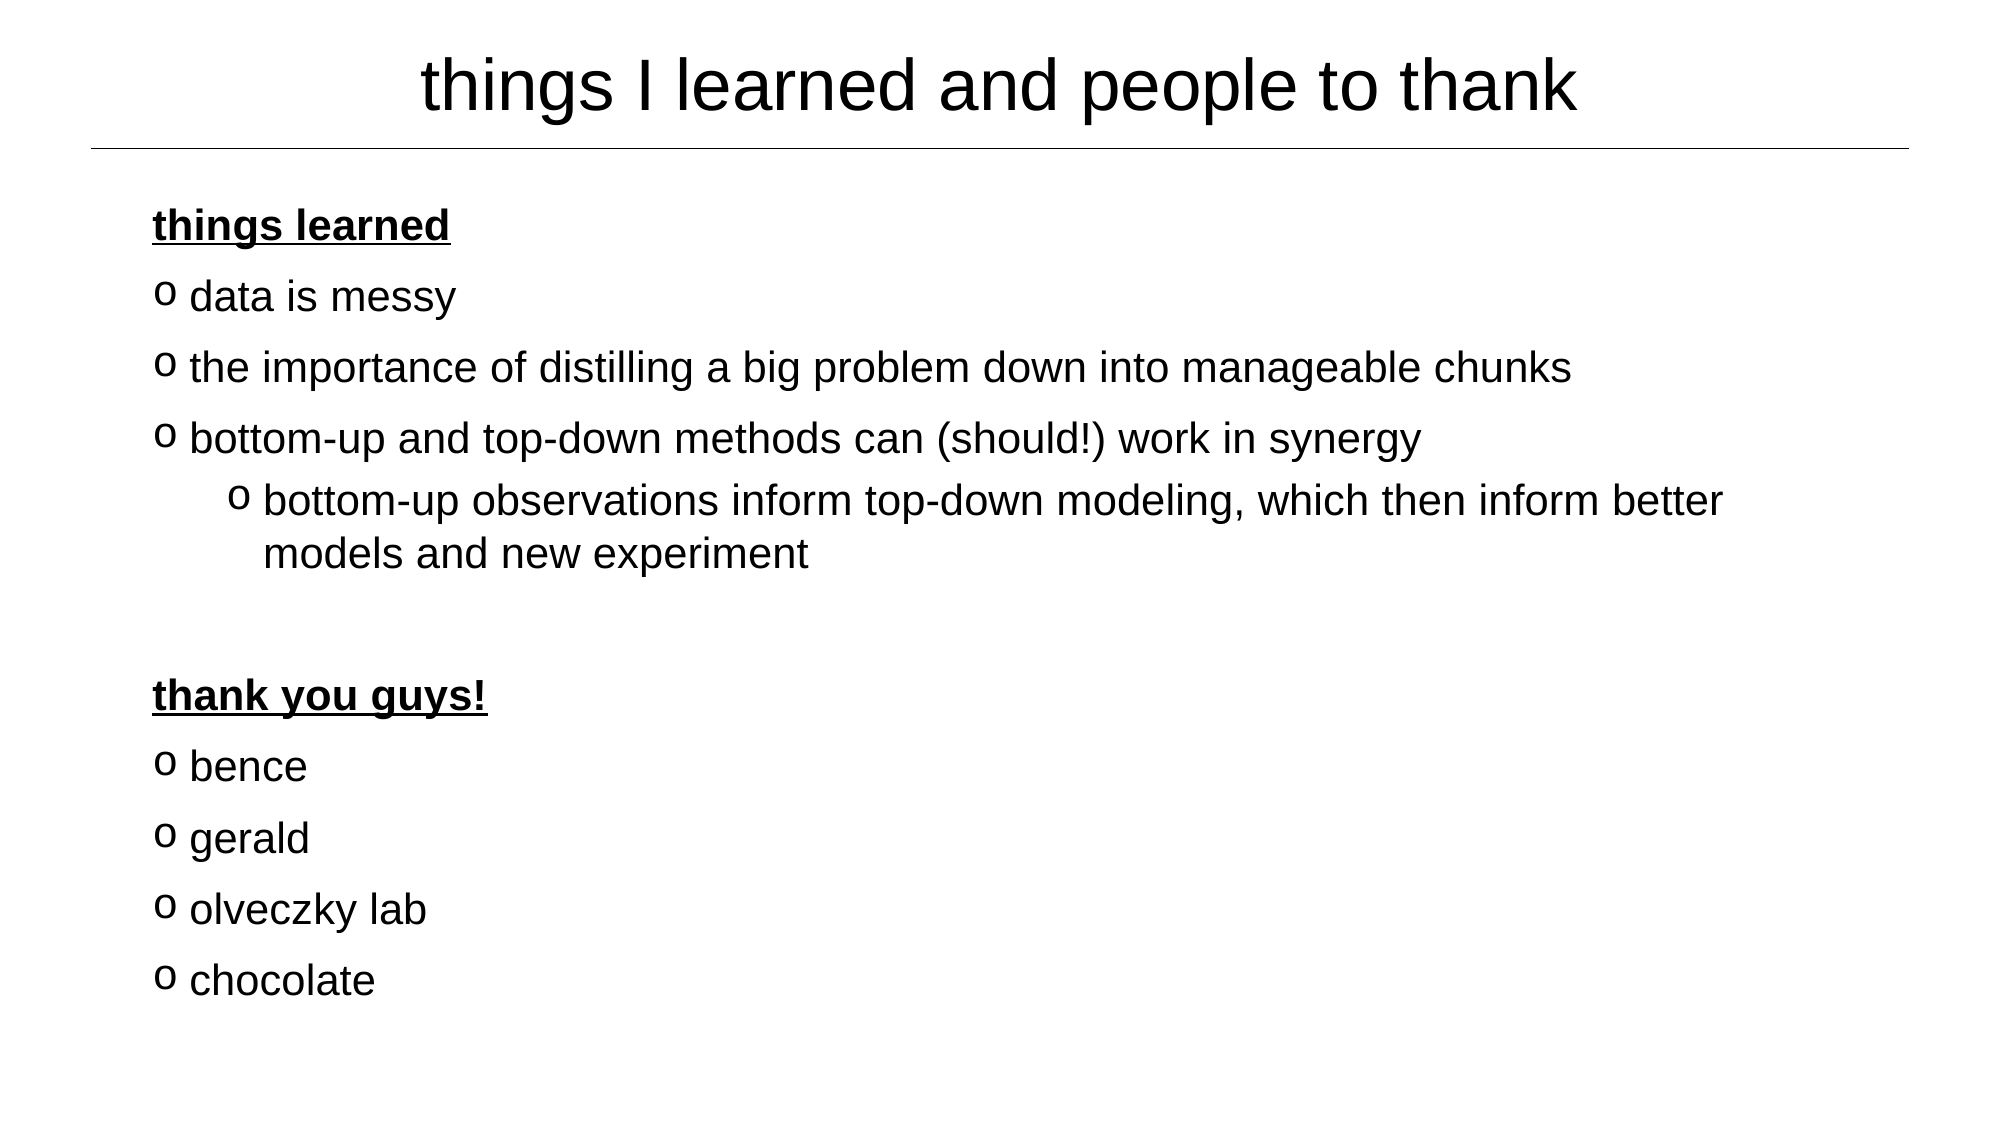

# things I learned and people to thank
things learned
data is messy
the importance of distilling a big problem down into manageable chunks
bottom-up and top-down methods can (should!) work in synergy
bottom-up observations inform top-down modeling, which then inform better models and new experiment

thank you guys!
bence
gerald
olveczky lab
chocolate